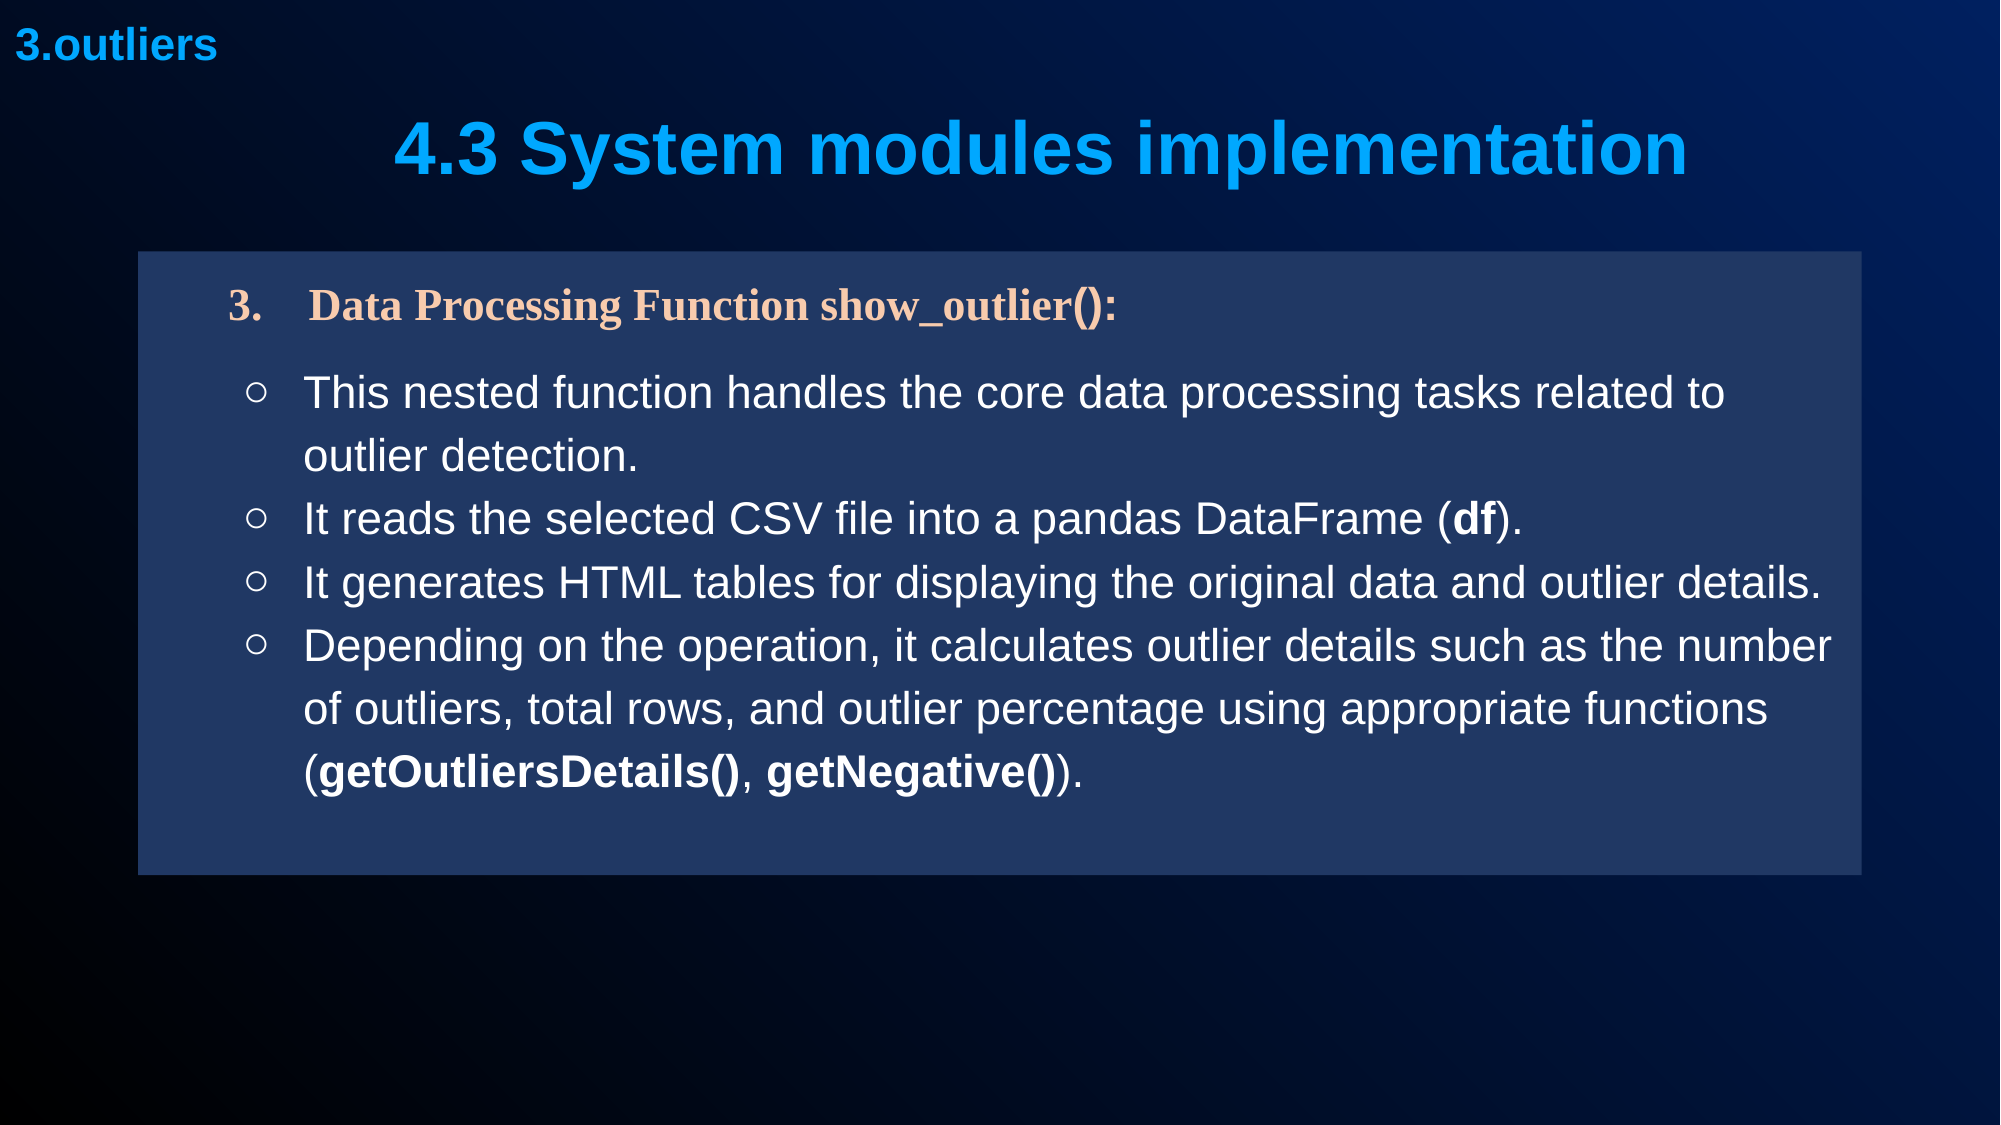

3.outliers
4.3 System modules implementation

3.    Data Processing Function show_outlier():
This nested function handles the core data processing tasks related to outlier detection.
It reads the selected CSV file into a pandas DataFrame (df).
It generates HTML tables for displaying the original data and outlier details.
Depending on the operation, it calculates outlier details such as the number of outliers, total rows, and outlier percentage using appropriate functions (getOutliersDetails(), getNegative()).